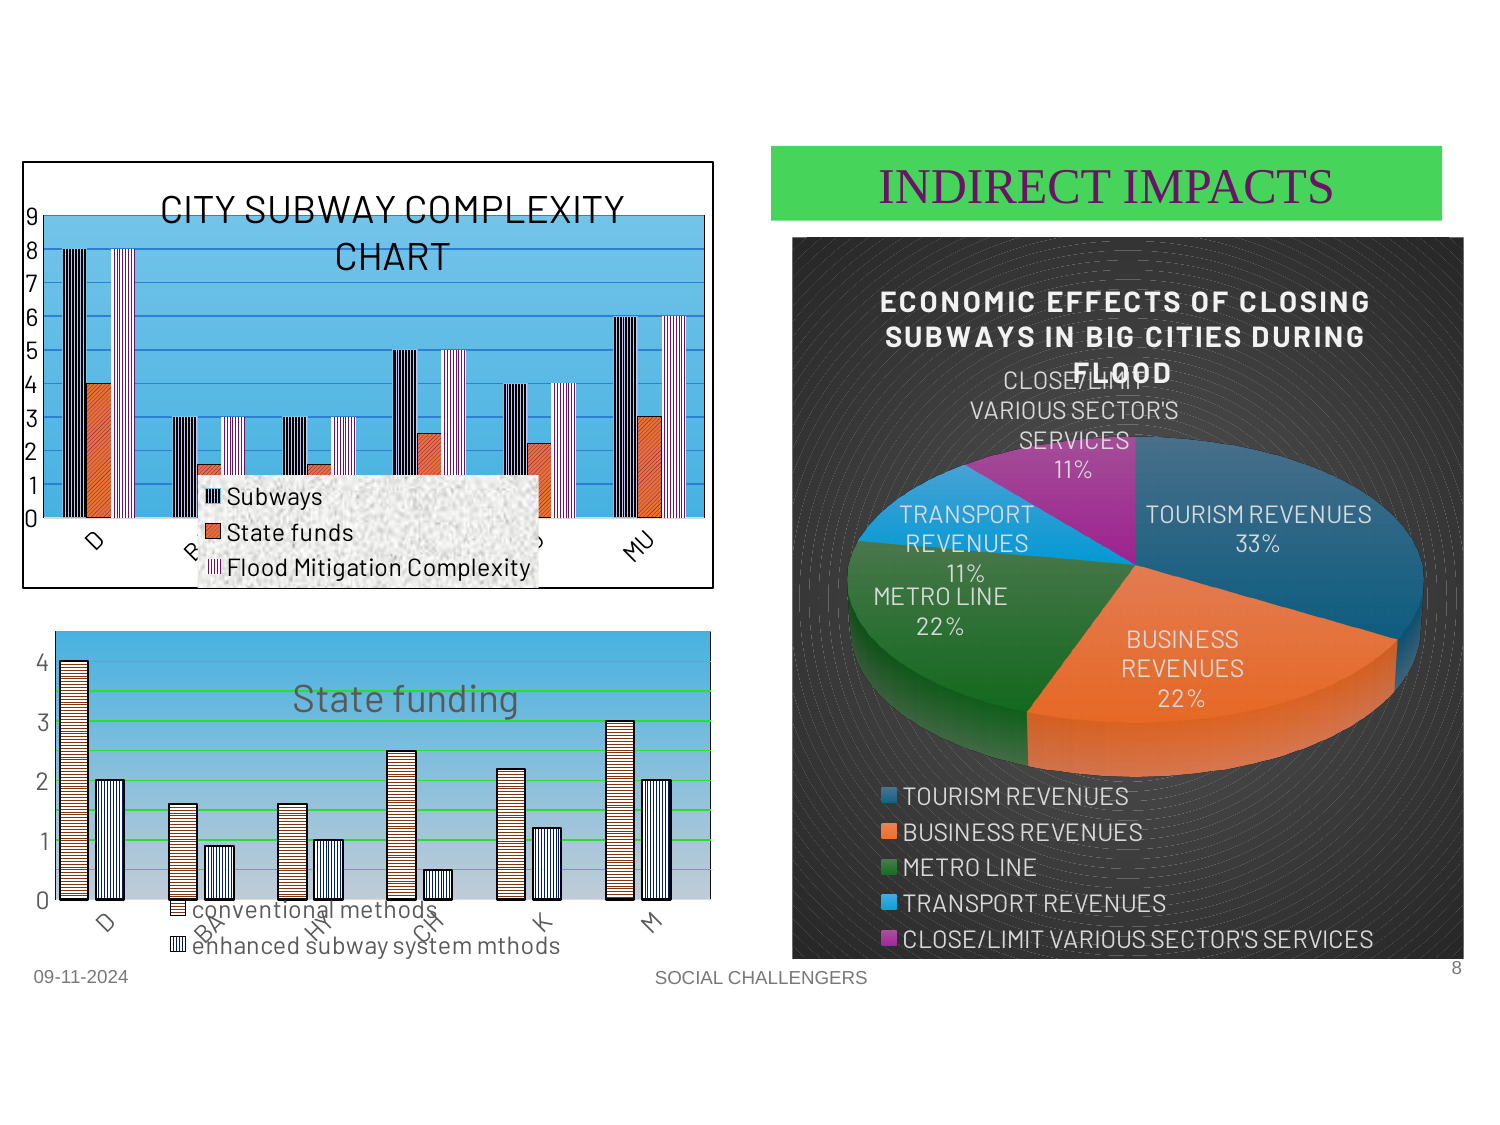

INDIRECT IMPACTS

### Chart: CITY SUBWAY COMPLEXITY CHART

| Category | Subways | State funds  | Flood Mitigation Complexity |
|---|---|---|---|
| DELHI | 8.0 | 4.0 | 8.0 |
| BANGALORE | 3.0 | 1.6 | 3.0 |
| HYDERABAD | 3.0 | 1.6 | 3.0 |
| CHENNAI | 5.0 | 2.5 | 5.0 |
| KOLKATA | 4.0 | 2.2 | 4.0 |
| MUMBAI | 6.0 | 3.0 | 6.0 |

[unsupported chart]

### Chart: State funding

| Category | conventional methods | enhanced subway system mthods | Column1 |
|---|---|---|---|
| DELHI | 4.0 | 2.0 | None |
| BANGALORE | 1.6 | 0.9 | None |
| HYDERABAD | 1.6 | 1.0 | None |
| CHENNAI | 2.5 | 0.5 | None |
| KOLKATA | 2.2 | 1.2 | None |
| MUMBAI | 3.0 | 2.0 | None |
8
09-11-2024
SOCIAL CHALLENGERS